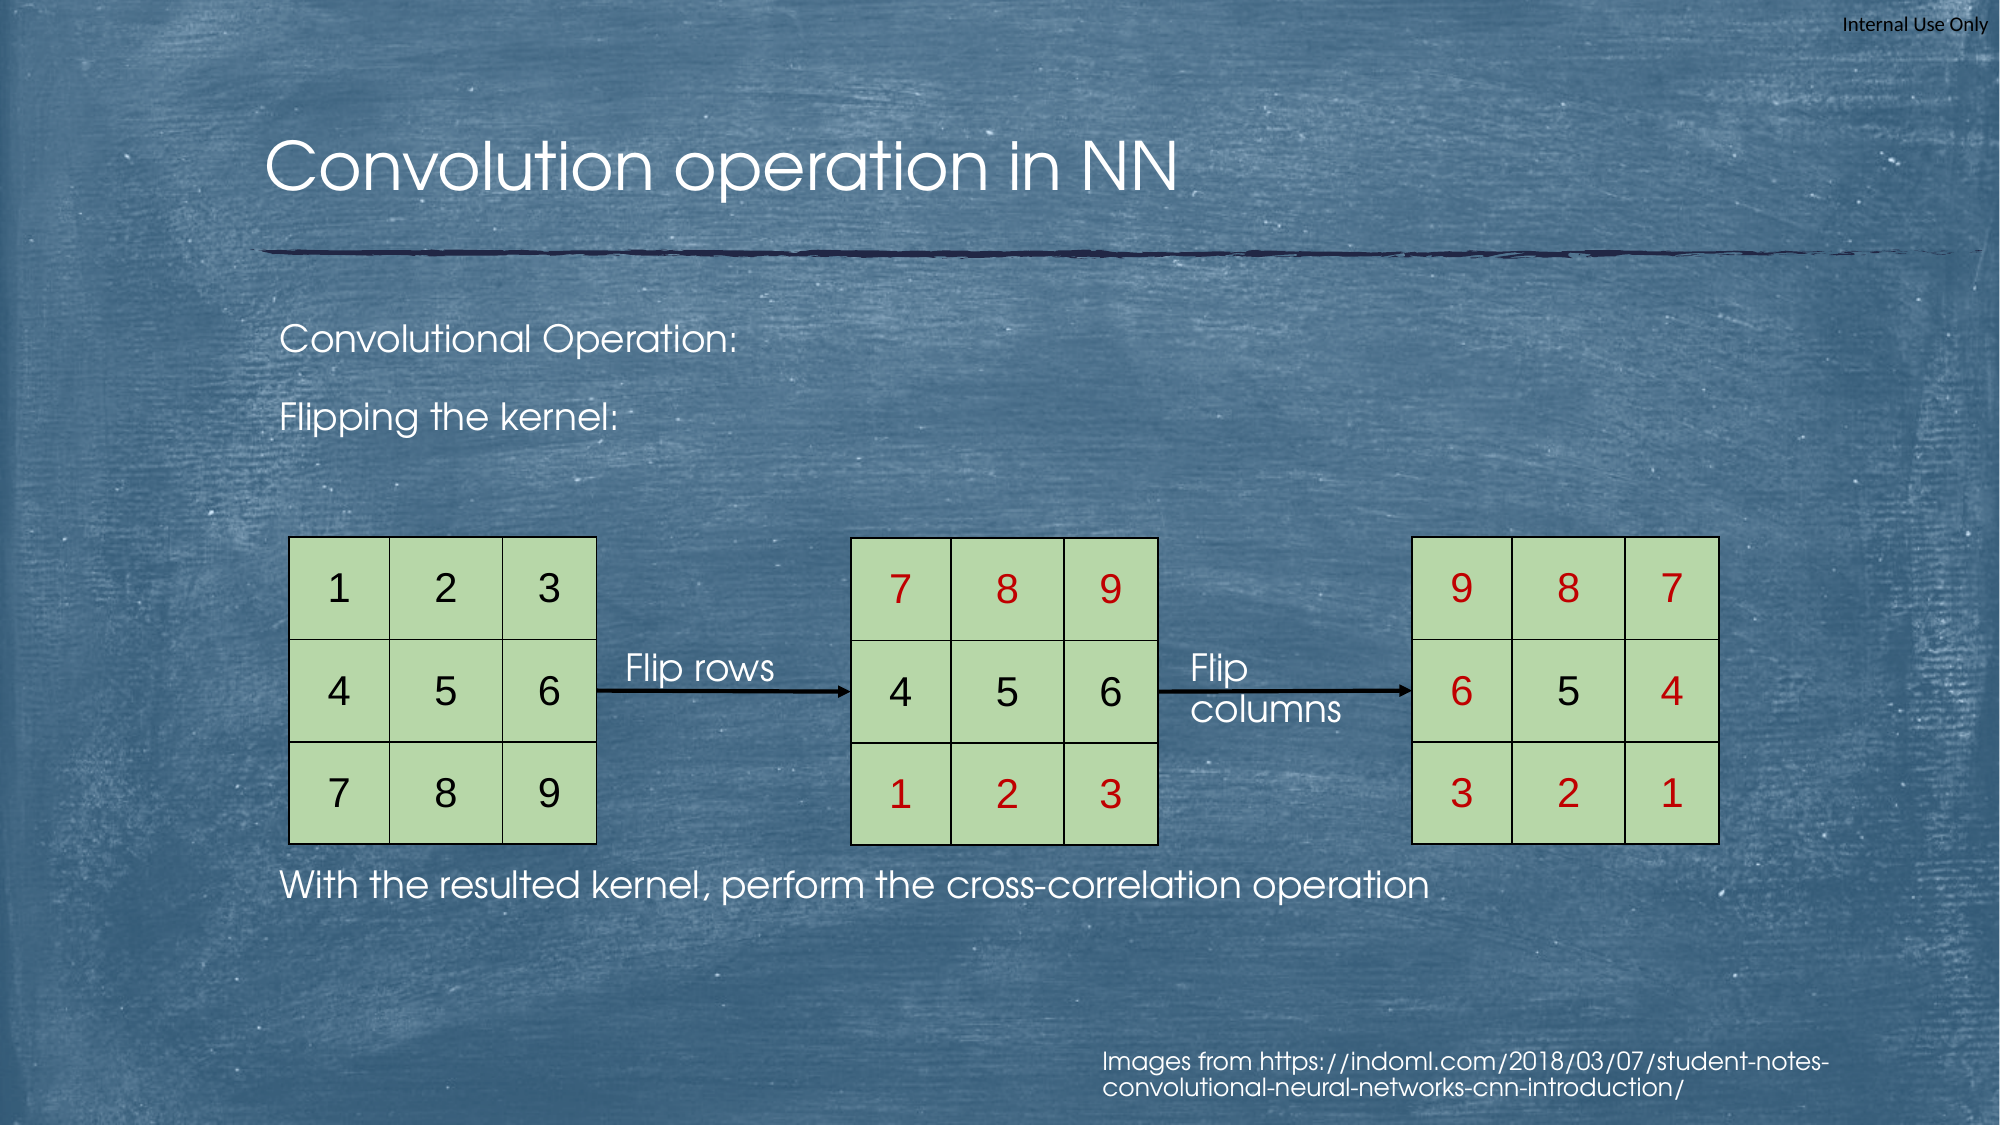

# Convolution operation in NN
Convolutional Operation:
Flipping the kernel:

With the resulted kernel, perform the cross-correlation operation
| 1 | 2 | 3 |
| --- | --- | --- |
| 4 | 5 | 6 |
| 7 | 8 | 9 |
| 9 | 8 | 7 |
| --- | --- | --- |
| 6 | 5 | 4 |
| 3 | 2 | 1 |
| 7 | 8 | 9 |
| --- | --- | --- |
| 4 | 5 | 6 |
| 1 | 2 | 3 |
Flip columns
Flip rows
Images from https://indoml.com/2018/03/07/student-notes-convolutional-neural-networks-cnn-introduction/